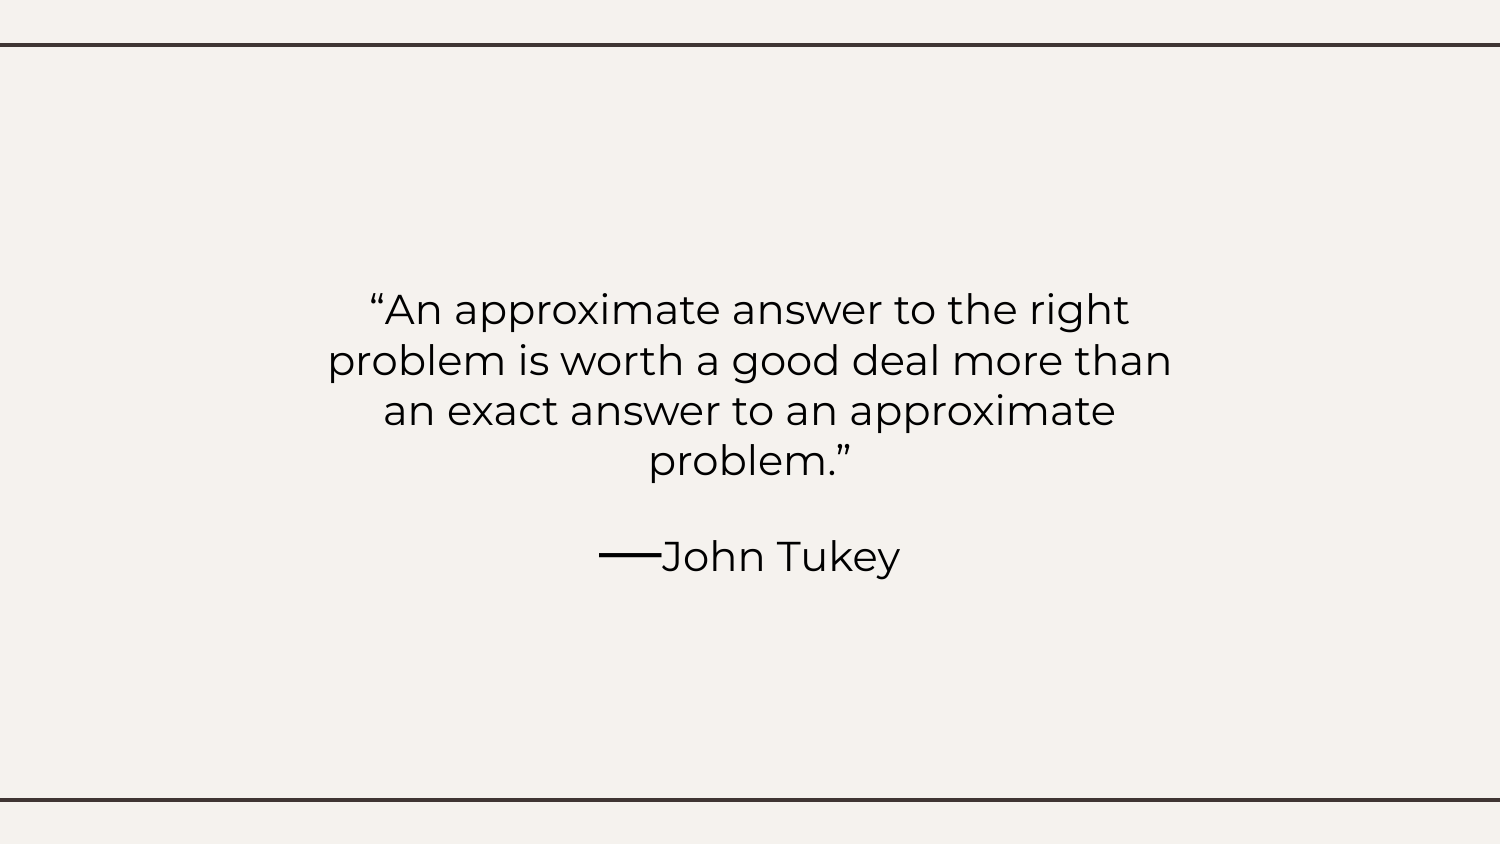

“An approximate answer to the right problem is worth a good deal more than an exact answer to an approximate problem.”
# —John Tukey